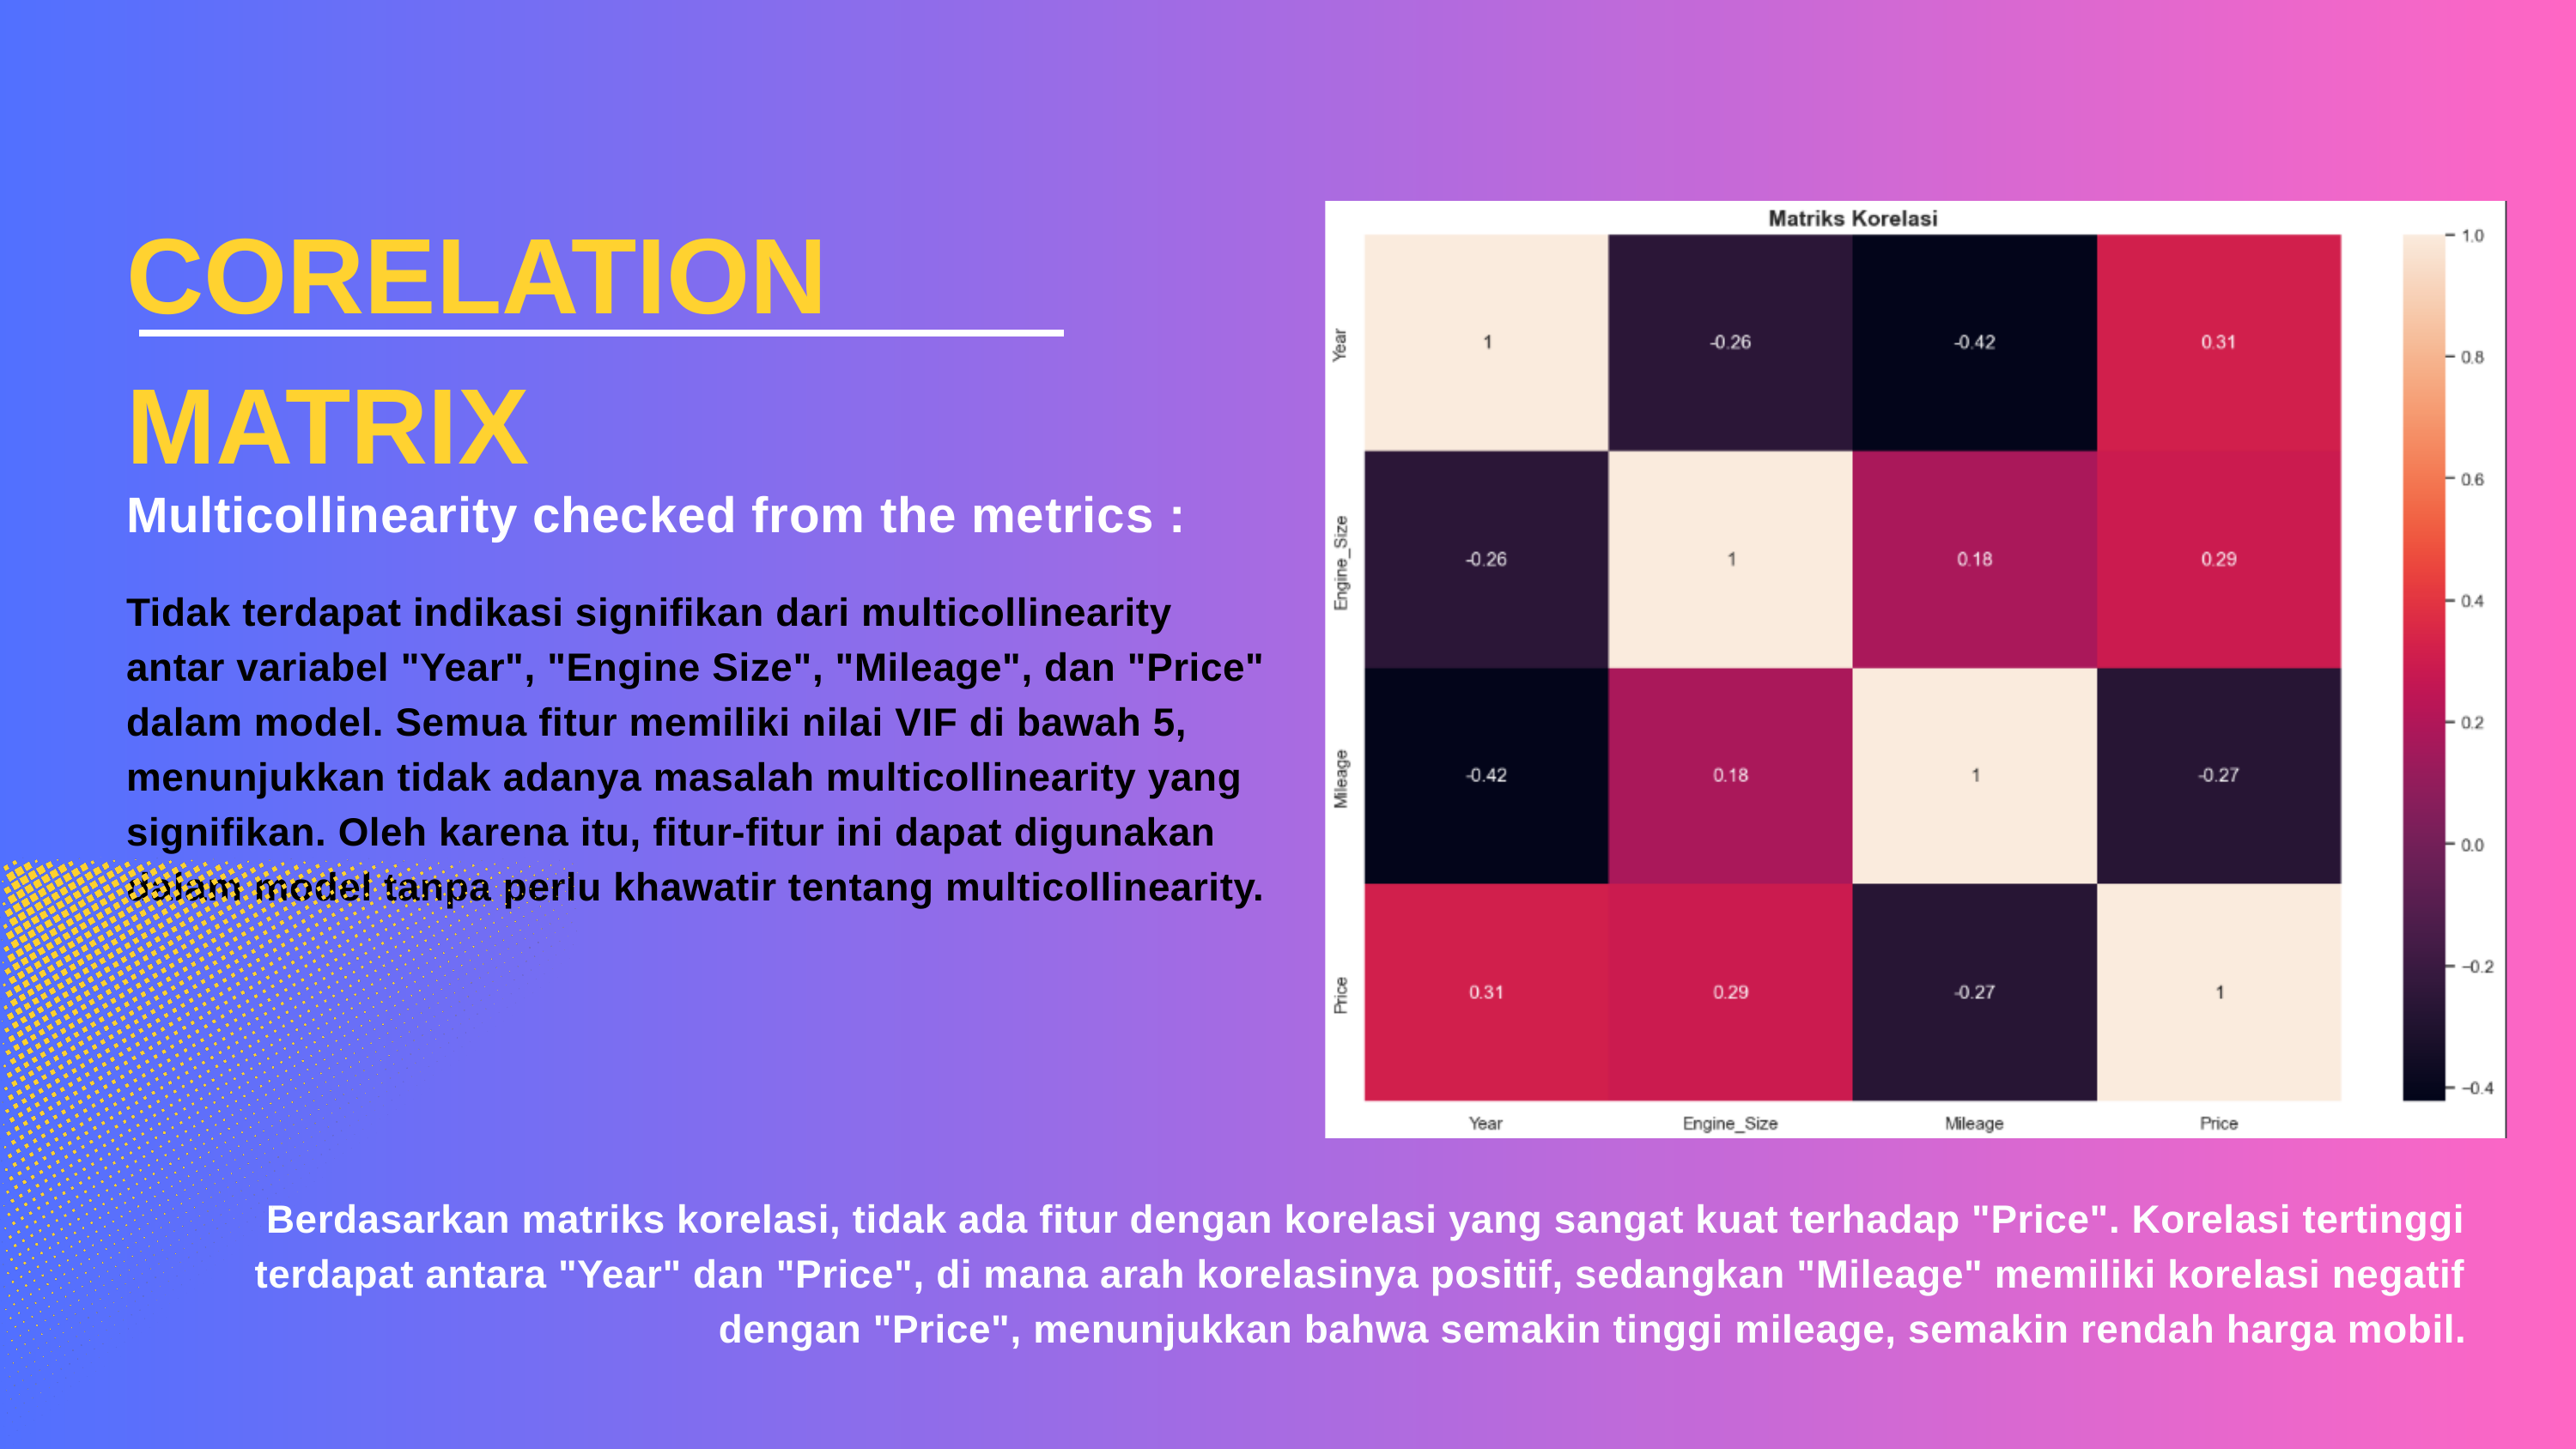

CORELATION MATRIX

Multicollinearity checked from the metrics :
Tidak terdapat indikasi signifikan dari multicollinearity antar variabel "Year", "Engine Size", "Mileage", dan "Price" dalam model. Semua fitur memiliki nilai VIF di bawah 5, menunjukkan tidak adanya masalah multicollinearity yang signifikan. Oleh karena itu, fitur-fitur ini dapat digunakan dalam model tanpa perlu khawatir tentang multicollinearity.

Berdasarkan matriks korelasi, tidak ada fitur dengan korelasi yang sangat kuat terhadap "Price". Korelasi tertinggi terdapat antara "Year" dan "Price", di mana arah korelasinya positif, sedangkan "Mileage" memiliki korelasi negatif dengan "Price", menunjukkan bahwa semakin tinggi mileage, semakin rendah harga mobil.